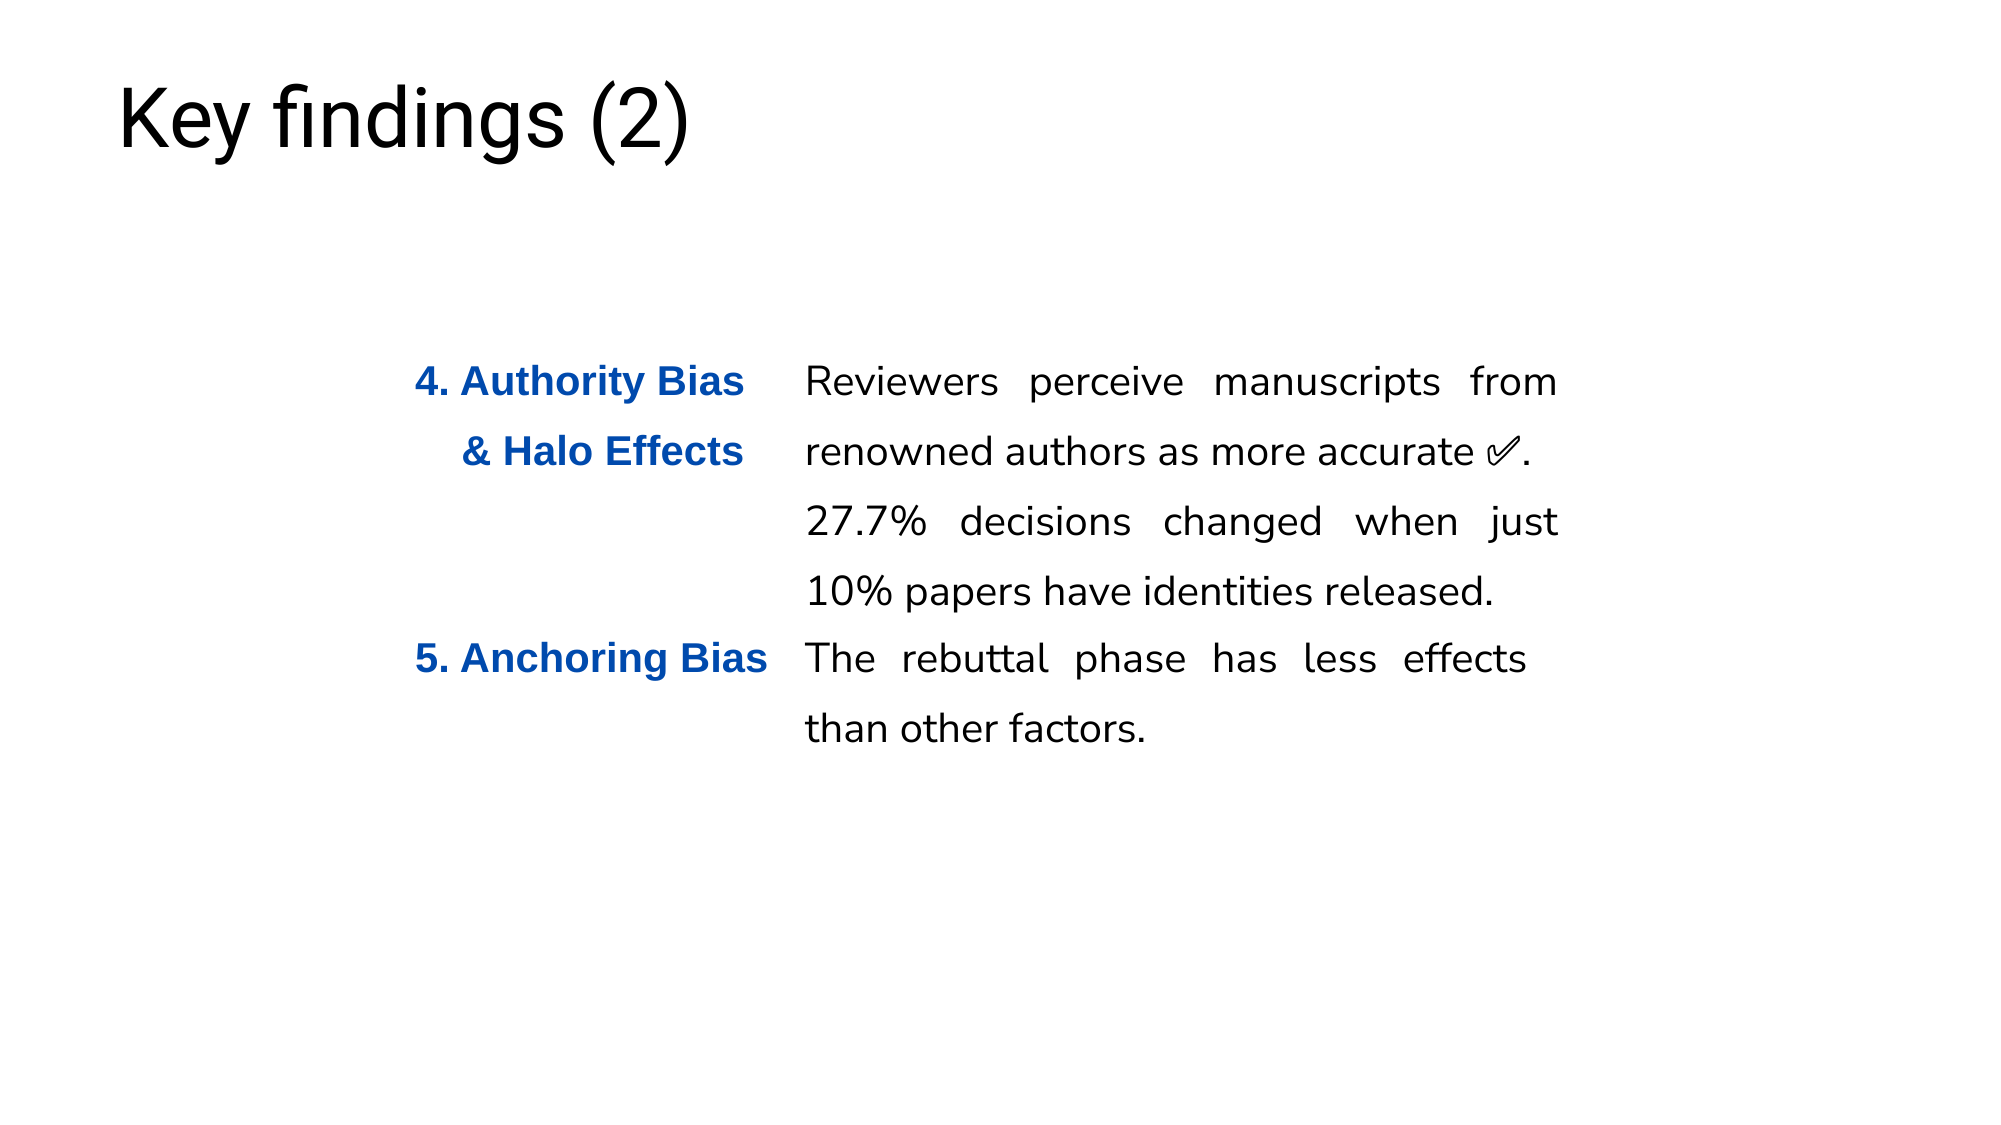

# Key findings (2)

4. Authority Bias
    & Halo Effects
Reviewers perceive manuscripts from renowned authors as more accurate ✅.
27.7% decisions changed when just 10% papers have identities released.
5. Anchoring Bias
The rebuttal phase has less effects than other factors.